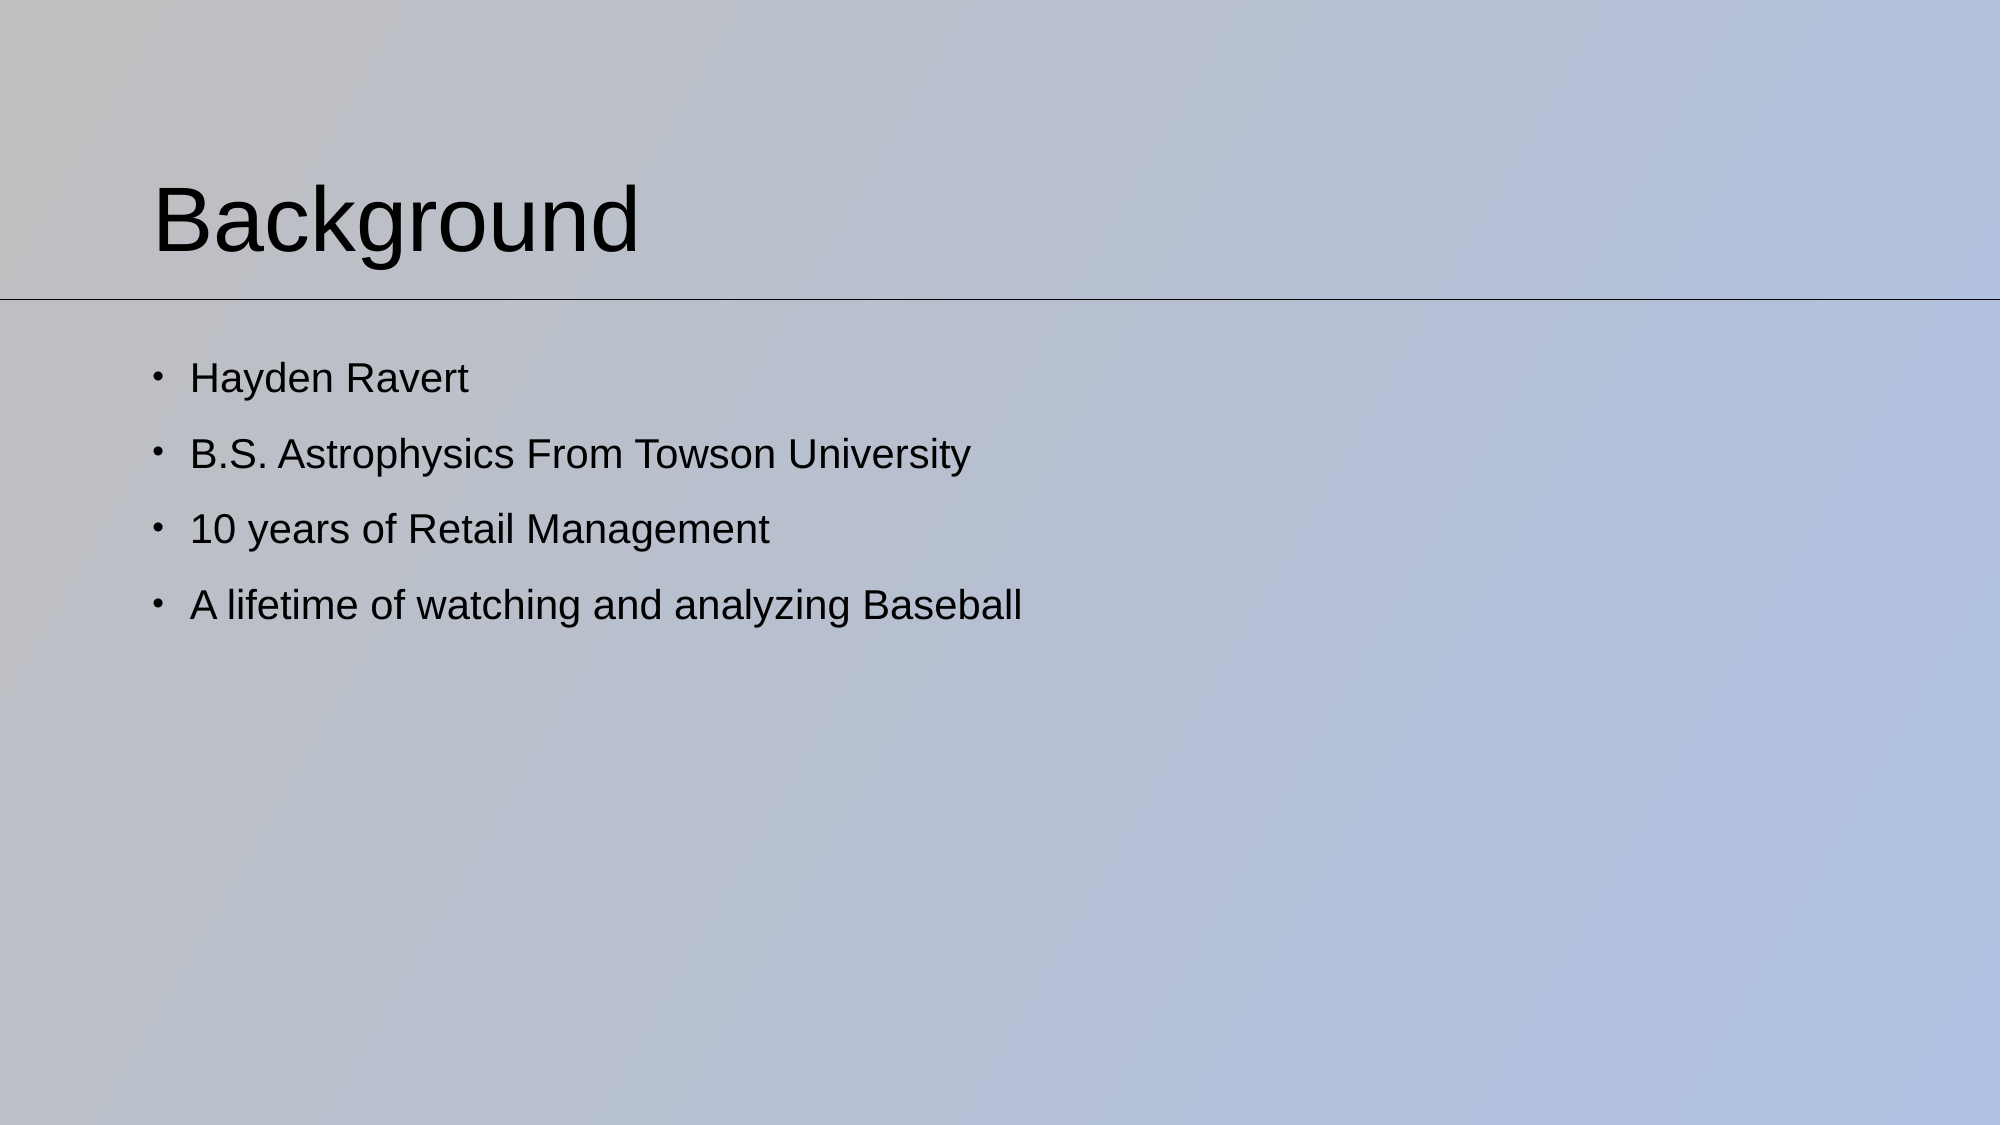

# Background
Hayden Ravert
B.S. Astrophysics From Towson University
10 years of Retail Management
A lifetime of watching and analyzing Baseball